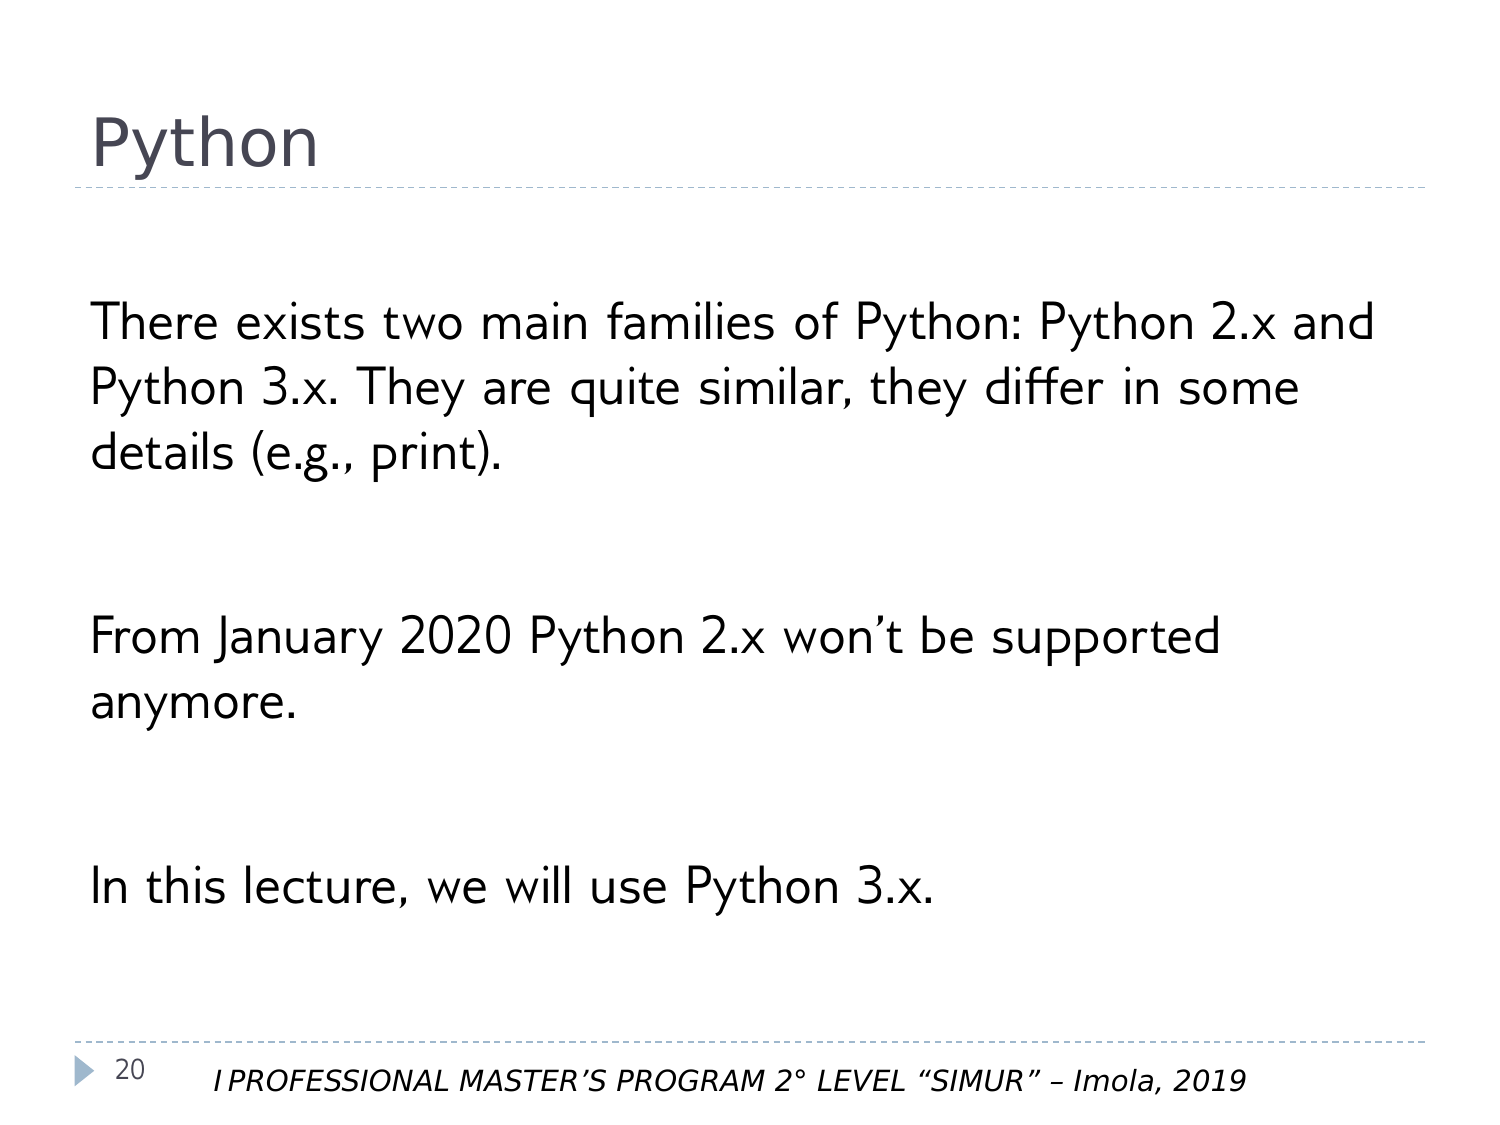

# Python

There exists two main families of Python: Python 2.x and Python 3.x. They are quite similar, they differ in some details (e.g., print).

From January 2020 Python 2.x won’t be supported anymore.

In this lecture, we will use Python 3.x.

20
I PROFESSIONAL MASTER’S PROGRAM 2° LEVEL “SIMUR” – Imola, 2019